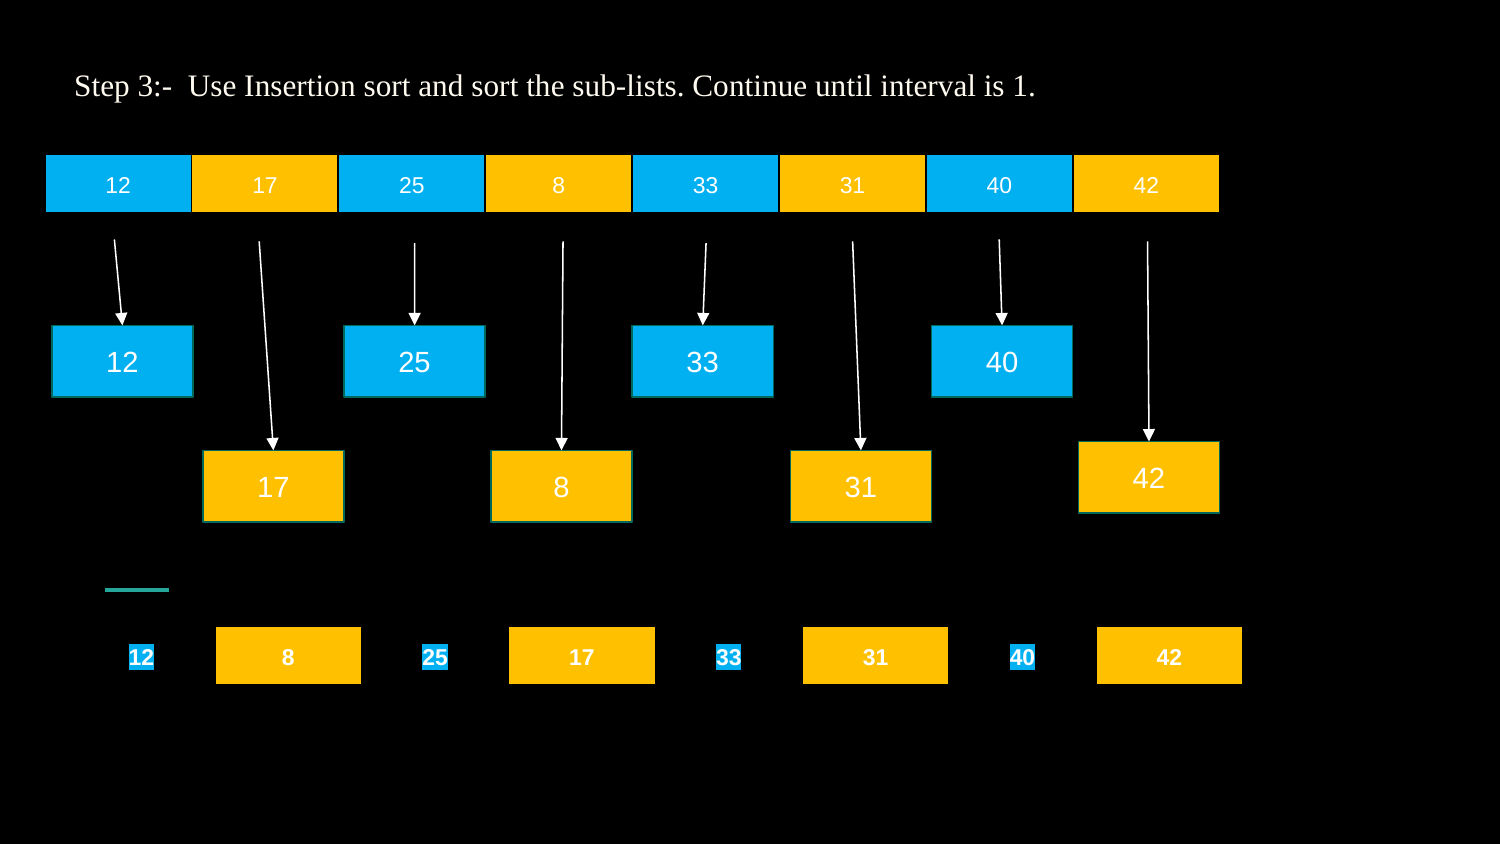

# Step 3:-  Use Insertion sort and sort the sub-lists. Continue until interval is 1.
| 12 | 17 | 25 | 8 | 33 | 31 | 40 | 42 |
| --- | --- | --- | --- | --- | --- | --- | --- |
12
25
33
40
42
17
8
31
| 12 | 8 | 25 | 17 | 33 | 31 | 40 | 42 |
| --- | --- | --- | --- | --- | --- | --- | --- |